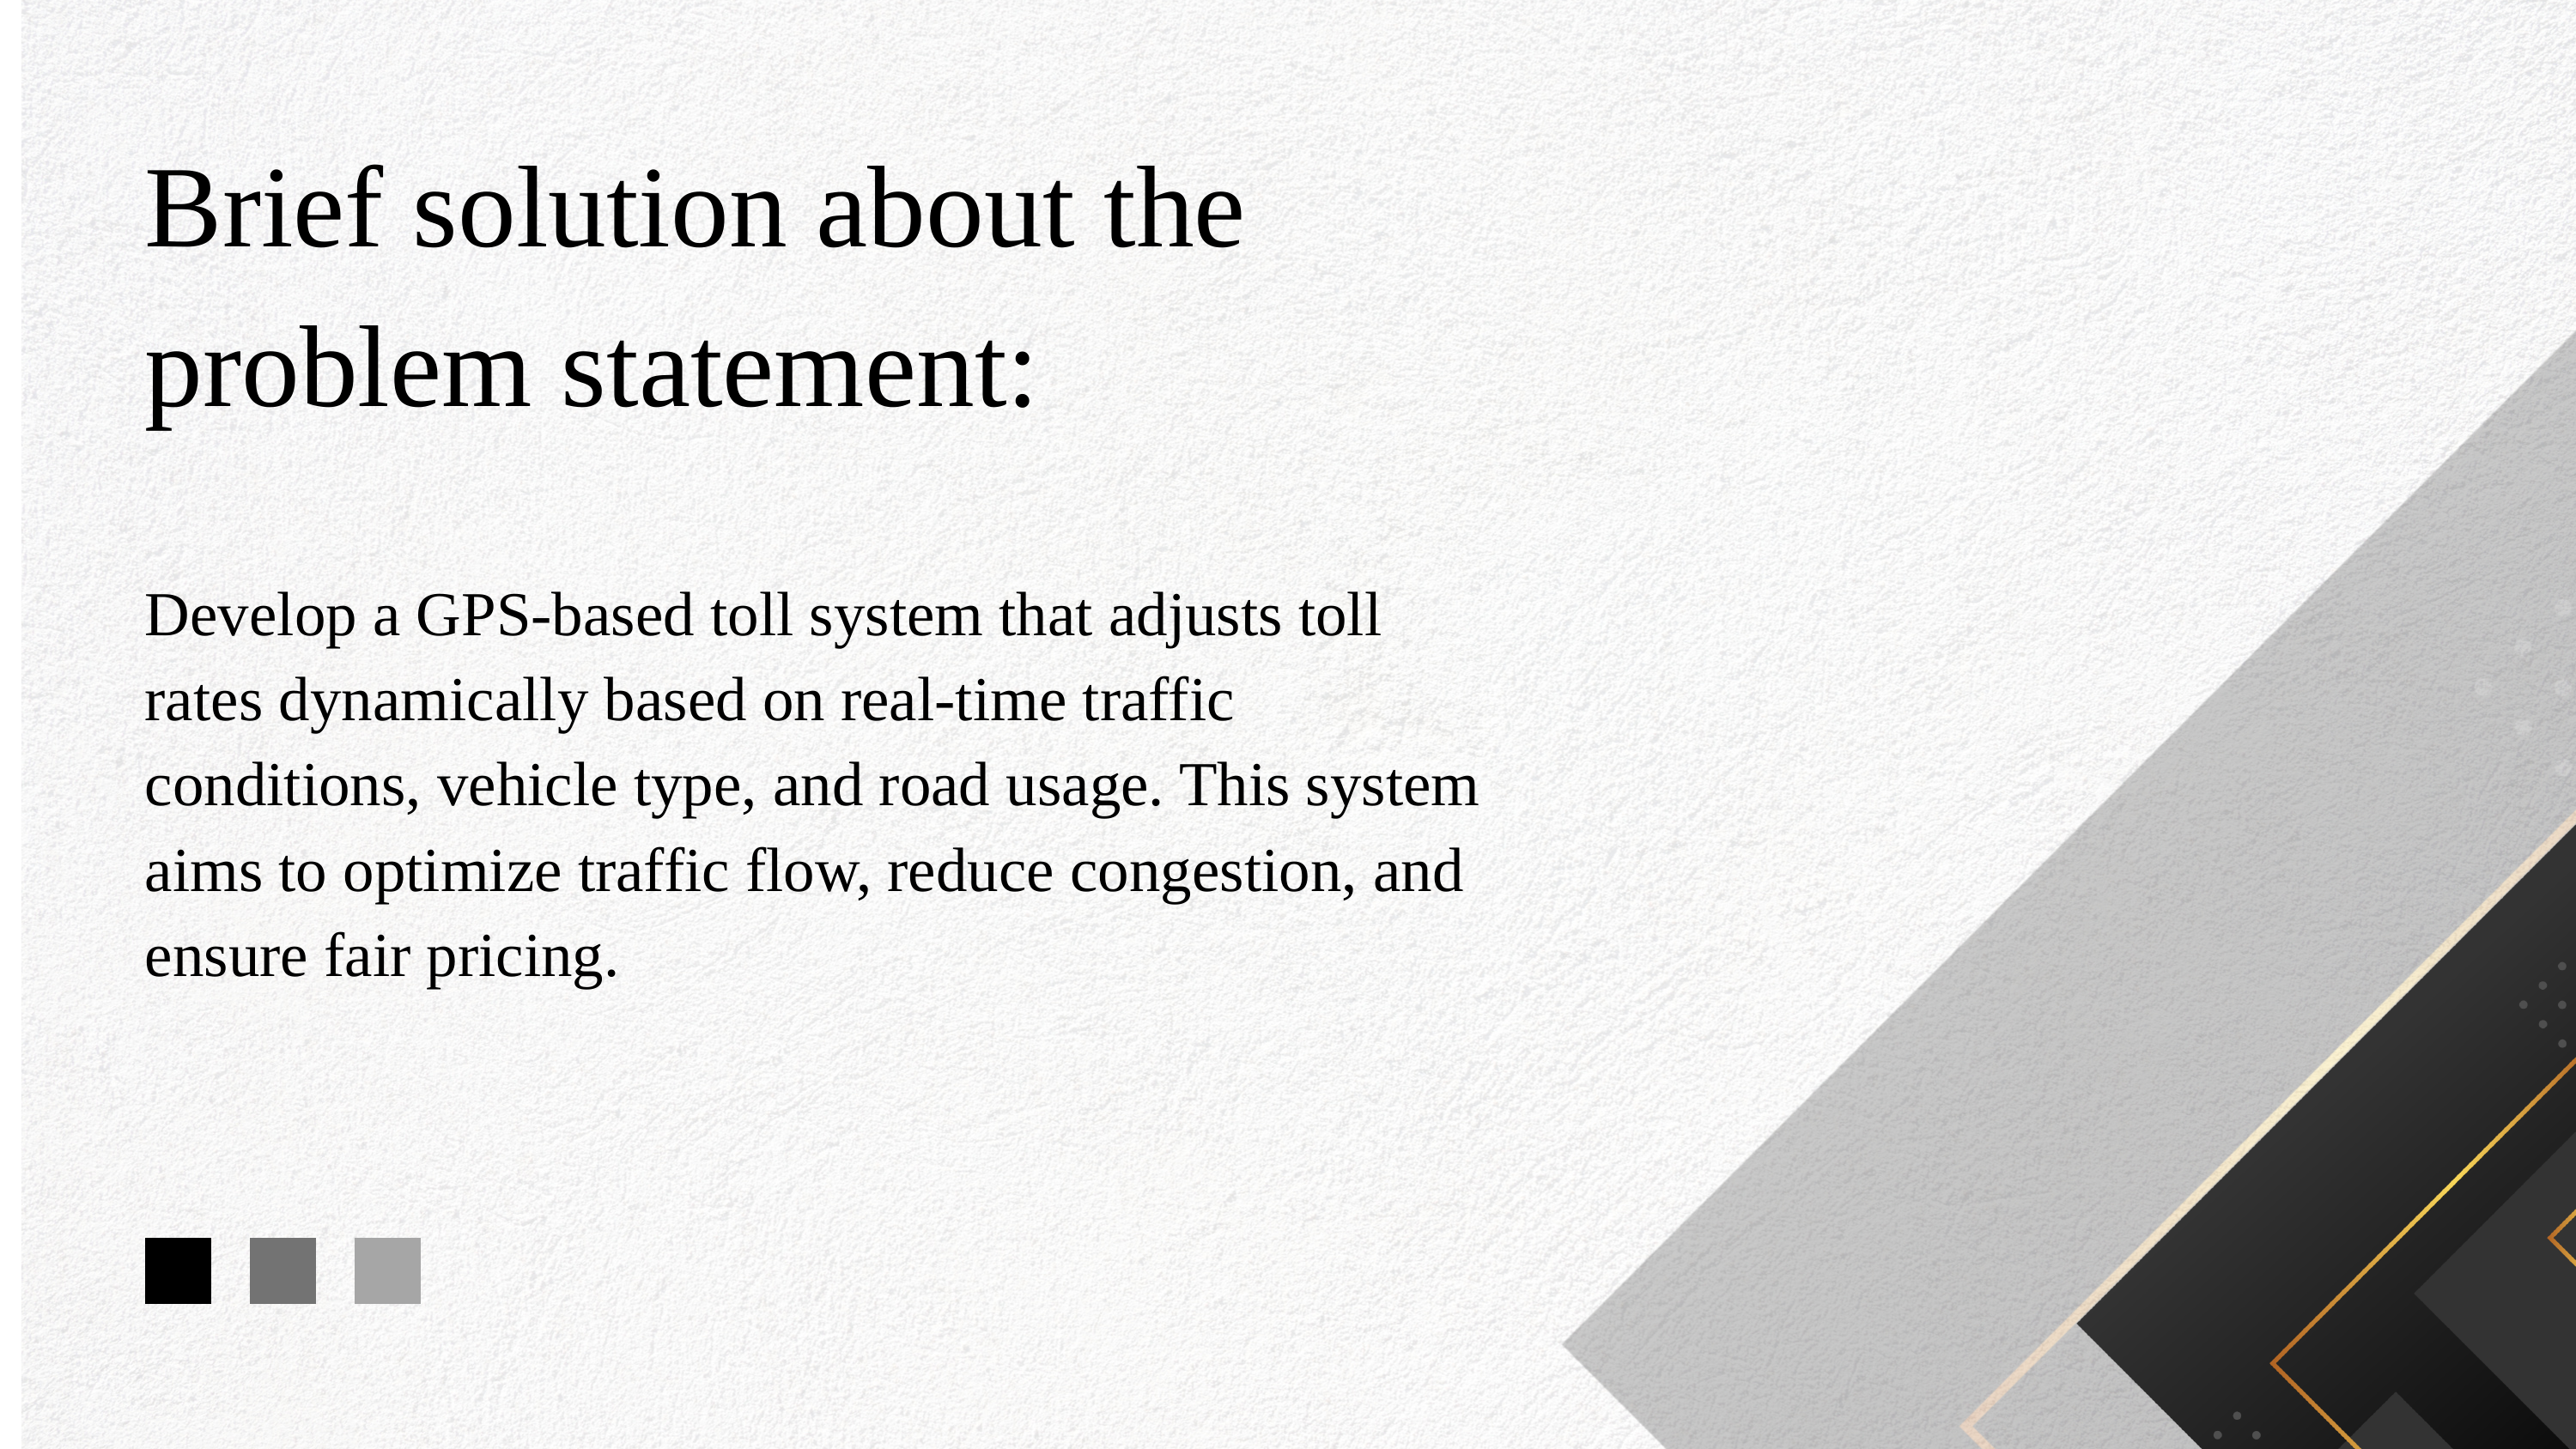

Brief solution about the
problem statement:

Develop a GPS-based toll system that adjusts toll rates dynamically based on real-time traffic conditions, vehicle type, and road usage. This system aims to optimize traffic flow, reduce congestion, and ensure fair pricing.